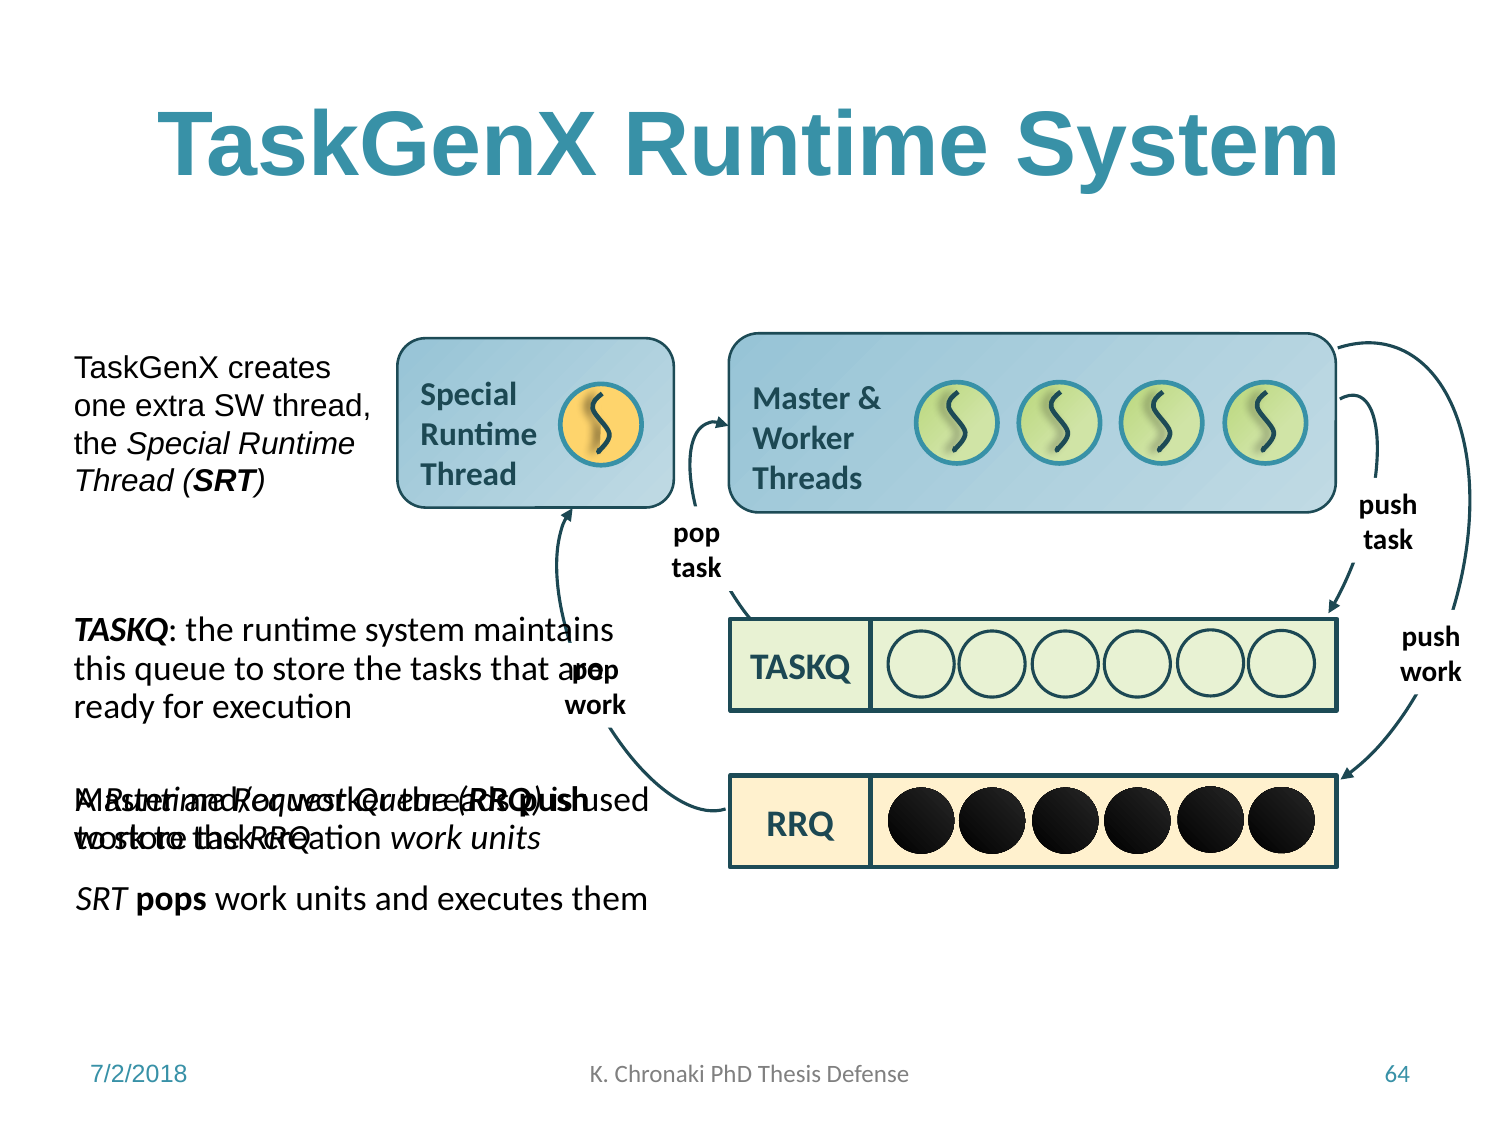

# TaskGenX Runtime System
Master &
Worker
Threads

Special
Runtime
Thread

TaskGenX creates one extra SW thread,
the Special Runtime Thread (SRT)

push
task

pop
task

TASKQ: the runtime system maintains this queue to store the tasks that are ready for execution
push
work
TASKQ

pop
work
A Runtime Request Queue (RRQ) is used to store task-creation work units
Master and/or worker threads push work to the RRQ
RRQ

SRT pops work units and executes them
7/2/2018
K. Chronaki PhD Thesis Defense
64